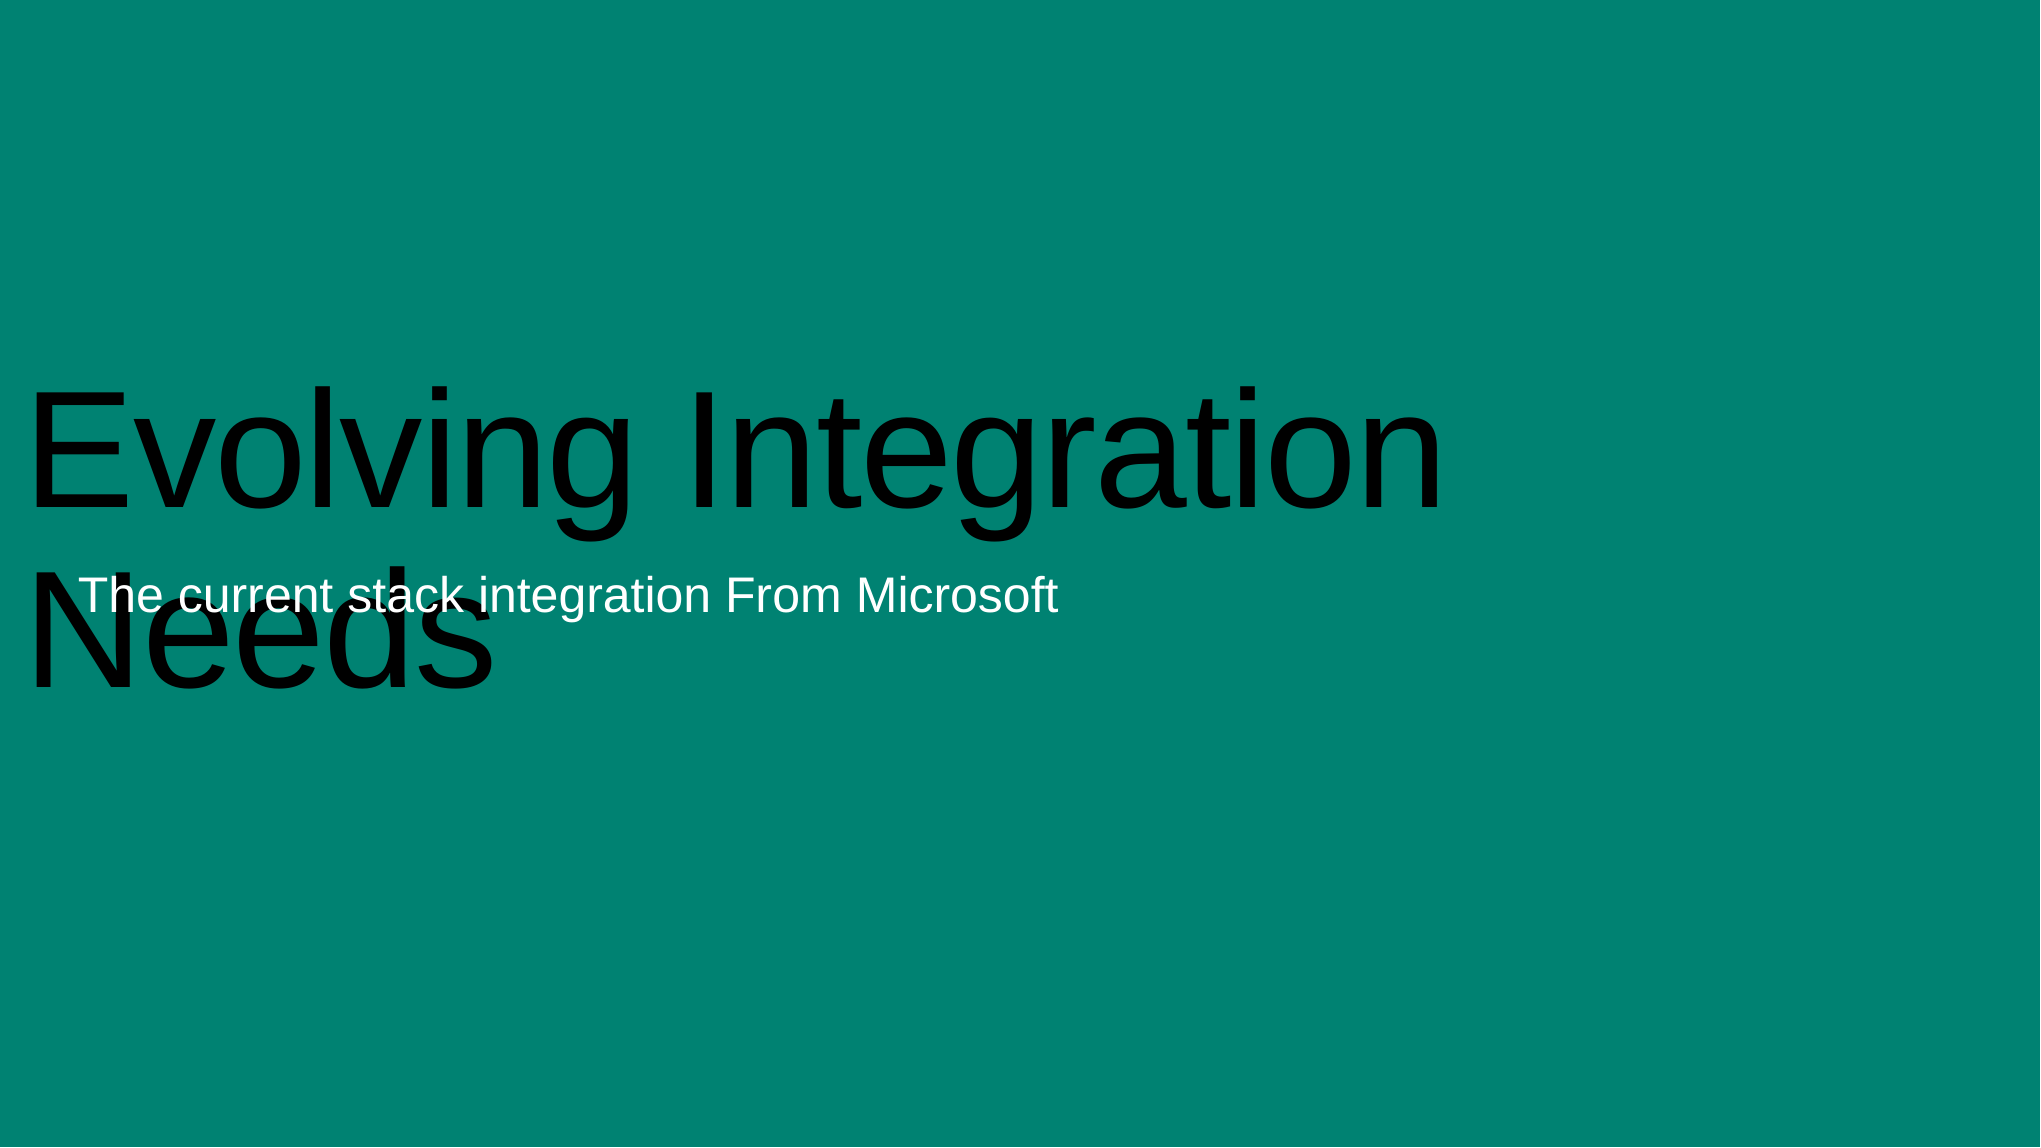

Evolving Integration Needs
The current stack integration From Microsoft